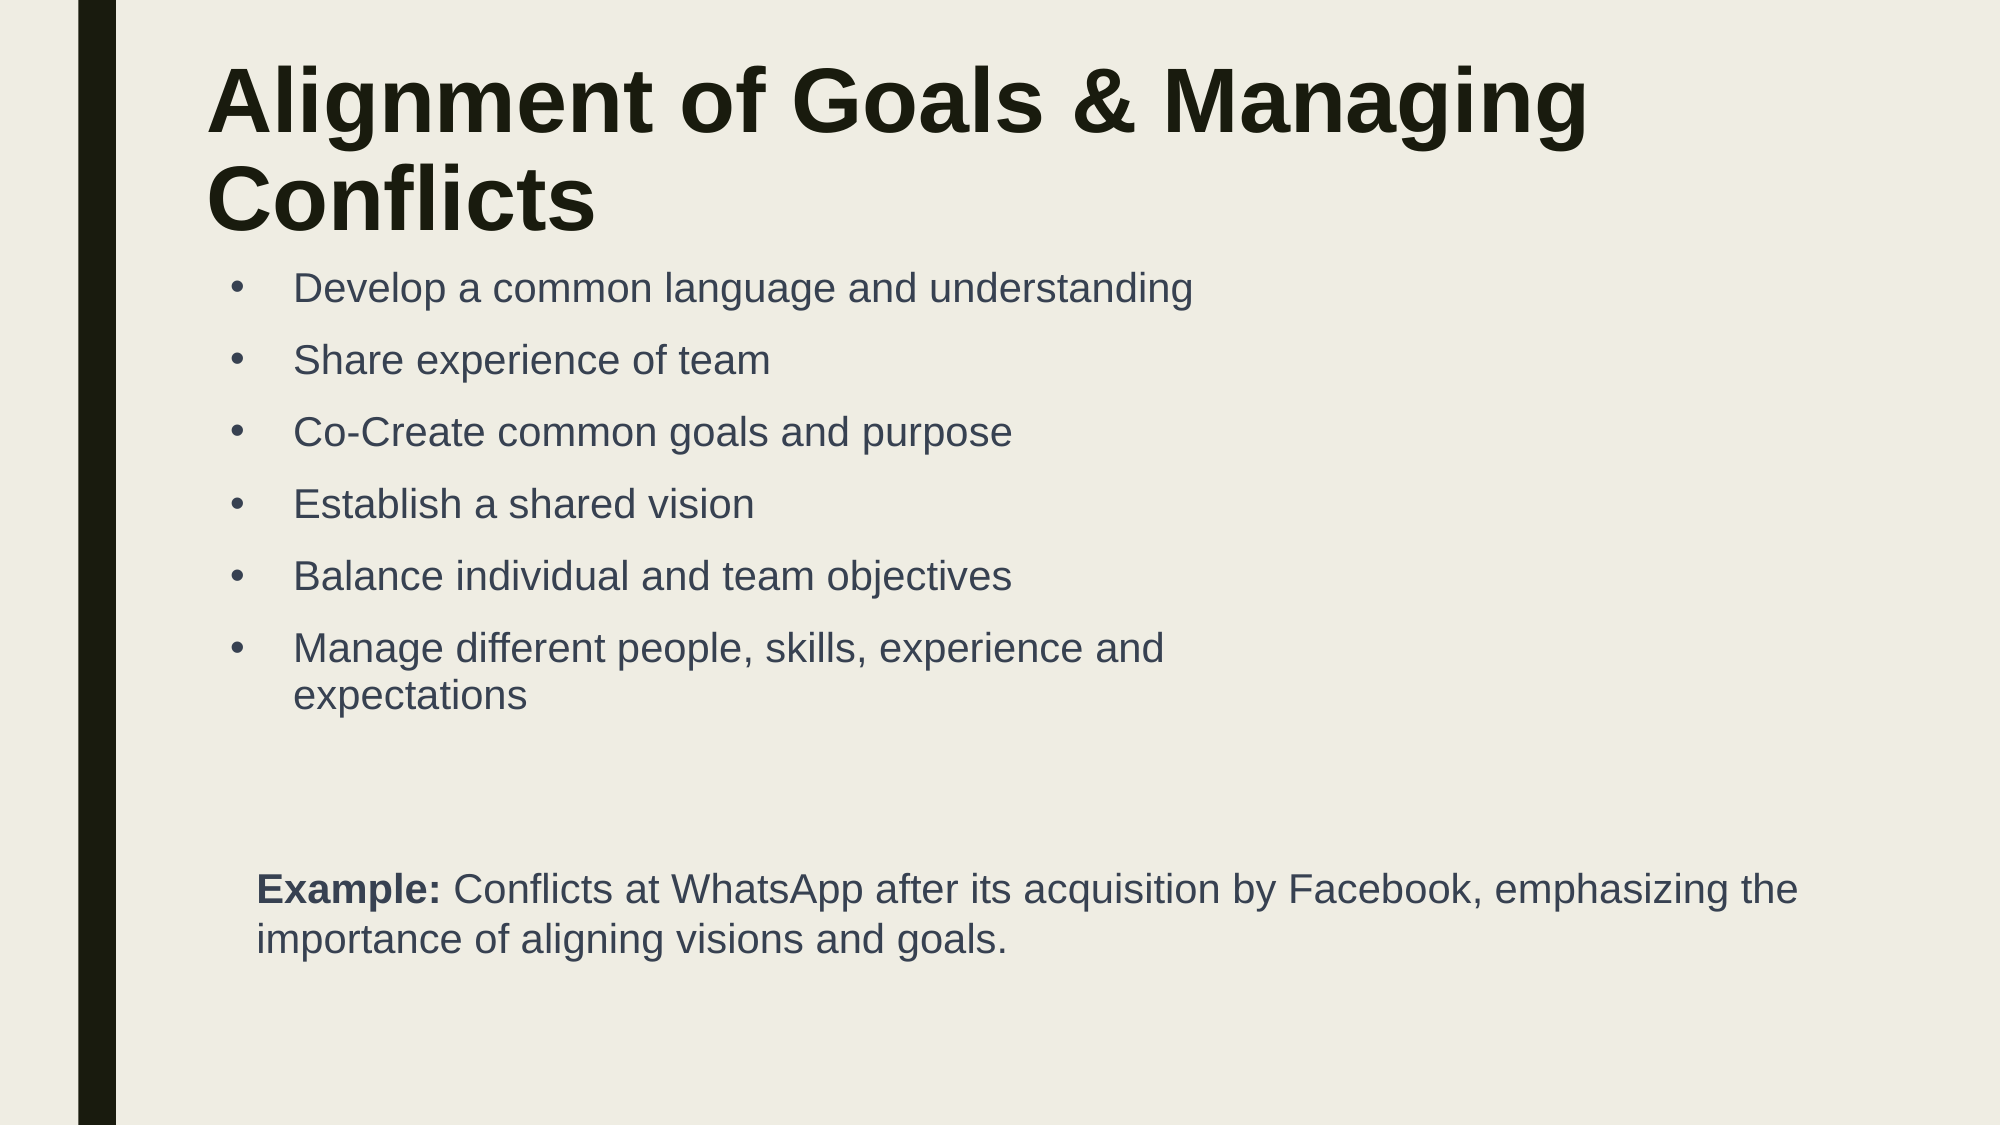

# Alignment of Goals & Managing Conflicts
Develop a common language and understanding
Share experience of team
Co-Create common goals and purpose
Establish a shared vision
Balance individual and team objectives
Manage different people, skills, experience and expectations

Example: Conflicts at WhatsApp after its acquisition by Facebook, emphasizing the importance of aligning visions and goals.